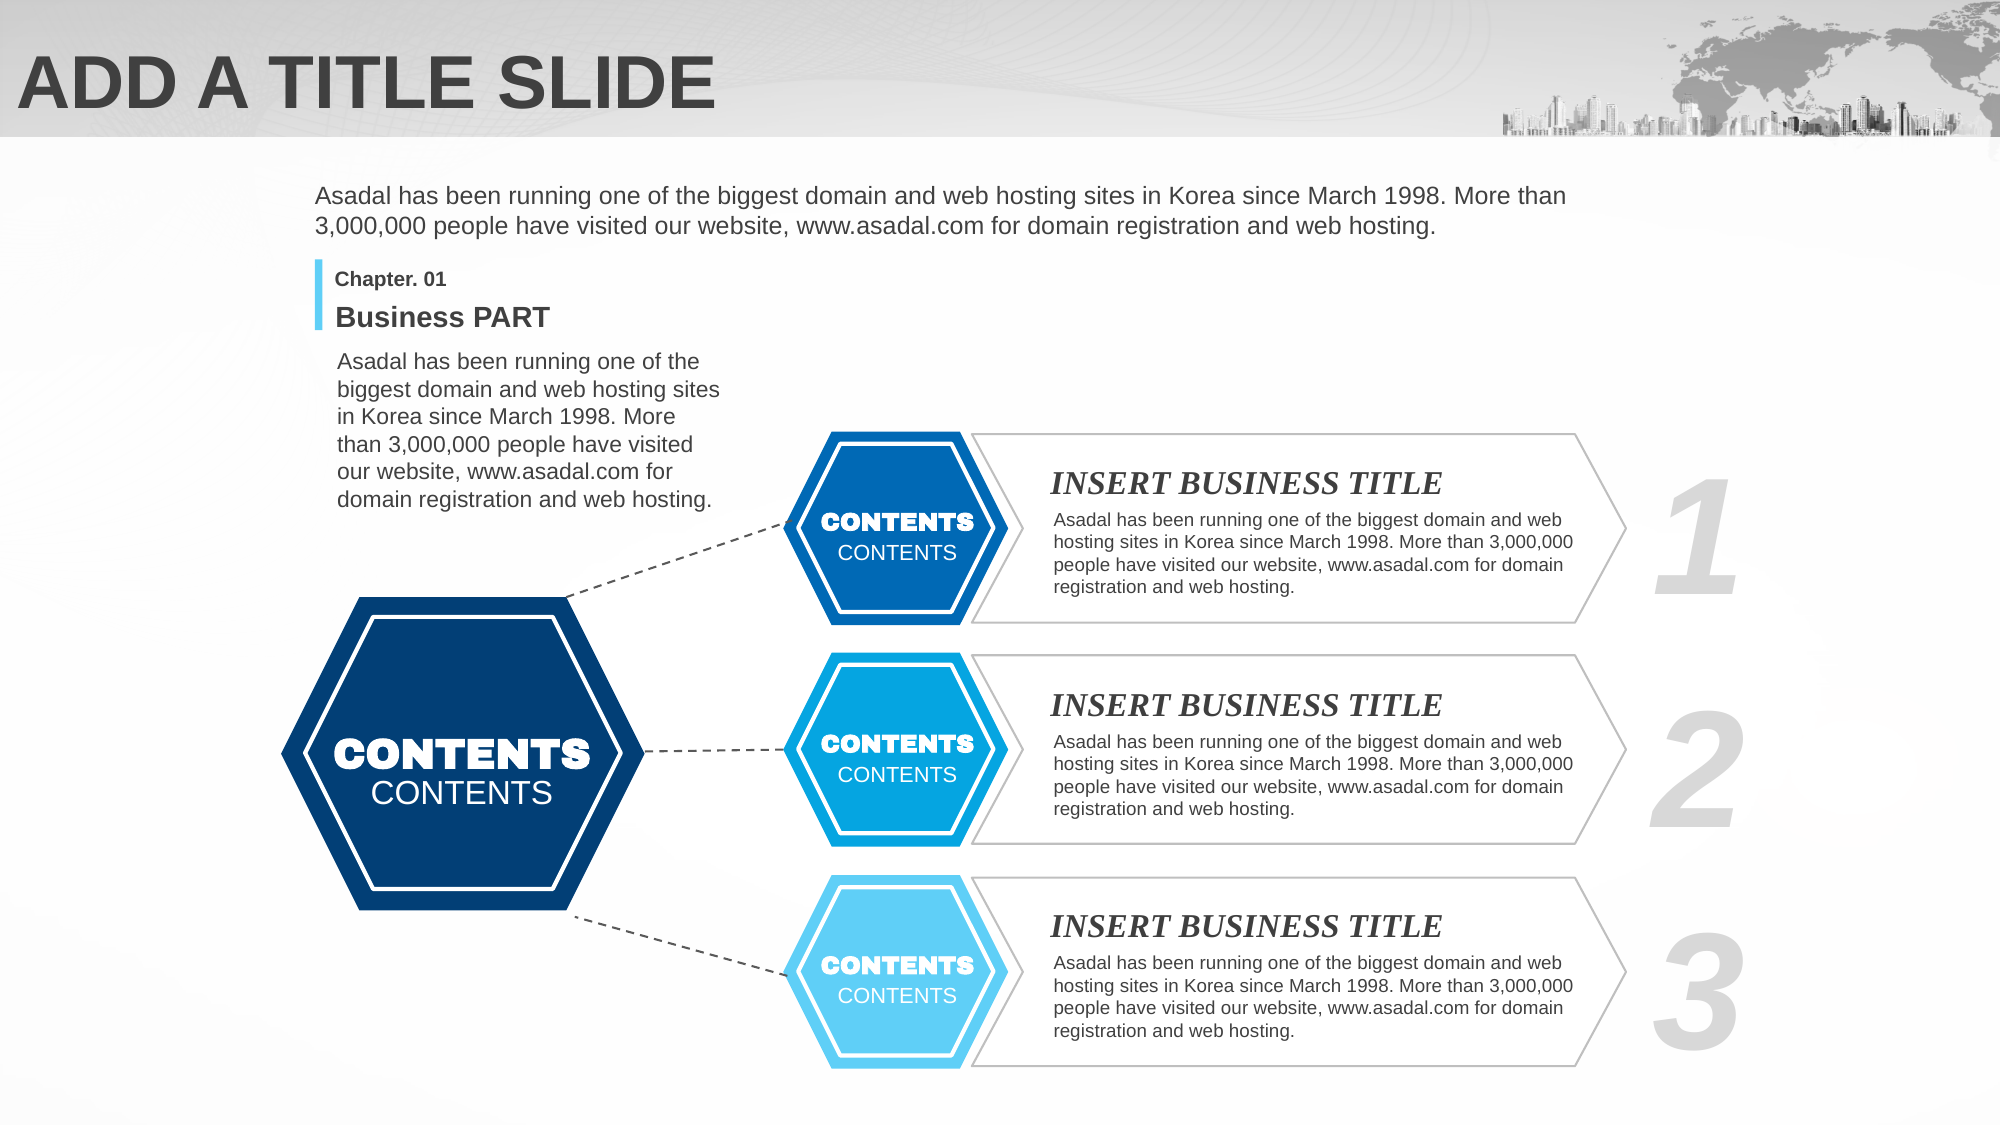

# ADD A TITLE SLIDE
Asadal has been running one of the biggest domain and web hosting sites in Korea since March 1998. More than 3,000,000 people have visited our website, www.asadal.com for domain registration and web hosting.
Chapter. 01

Business PART
Asadal has been running one of the biggest domain and web hosting sites in Korea since March 1998. More than 3,000,000 people have visited our website, www.asadal.com for domain registration and web hosting.
1

INSERT BUSINESS TITLE
CONTENTS
Asadal has been running one of the biggest domain and web hosting sites in Korea since March 1998. More than 3,000,000 people have visited our website, www.asadal.com for domain registration and web hosting.
CONTENTS

2

INSERT BUSINESS TITLE
CONTENTS
CONTENTS
Asadal has been running one of the biggest domain and web hosting sites in Korea since March 1998. More than 3,000,000 people have visited our website, www.asadal.com for domain registration and web hosting.
CONTENTS
CONTENTS

3

INSERT BUSINESS TITLE
CONTENTS
Asadal has been running one of the biggest domain and web hosting sites in Korea since March 1998. More than 3,000,000 people have visited our website, www.asadal.com for domain registration and web hosting.
CONTENTS